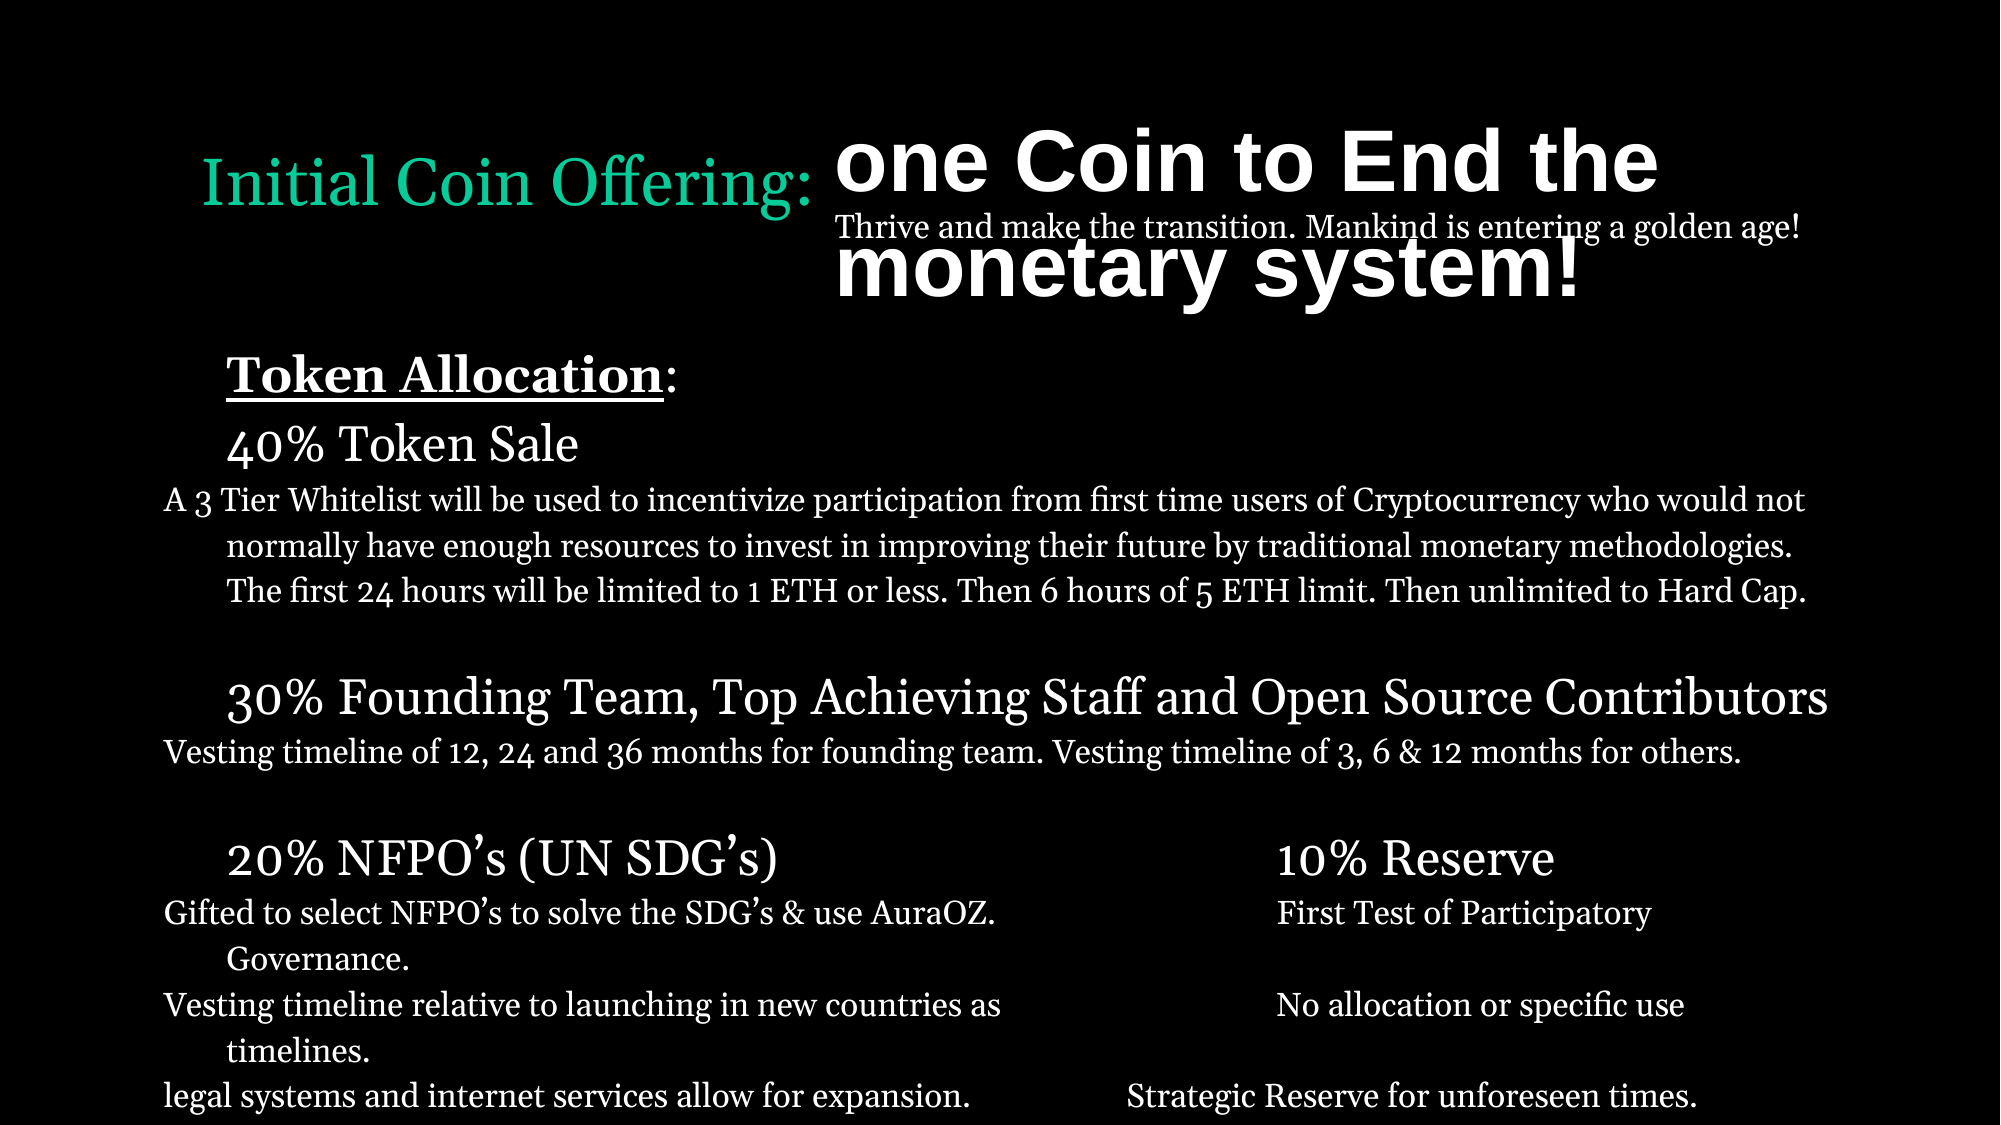

# Initial Coin Offering:
one Coin to End the monetary system!
Thrive and make the transition. Mankind is entering a golden age!
	Token Allocation:
	40% Token Sale
A 3 Tier Whitelist will be used to incentivize participation from first time users of Cryptocurrency who would not normally have enough resources to invest in improving their future by traditional monetary methodologies. The first 24 hours will be limited to 1 ETH or less. Then 6 hours of 5 ETH limit. Then unlimited to Hard Cap.

	30% Founding Team, Top Achieving Staff and Open Source Contributors
Vesting timeline of 12, 24 and 36 months for founding team. Vesting timeline of 3, 6 & 12 months for others.

	20% NFPO’s (UN SDG’s)				10% Reserve
Gifted to select NFPO’s to solve the SDG’s & use AuraOZ.		First Test of Participatory Governance.
Vesting timeline relative to launching in new countries as		No allocation or specific use timelines.
legal systems and internet services allow for expansion.		Strategic Reserve for unforeseen times.
*Not for Profit Organizations. **Sustainable Development Goals